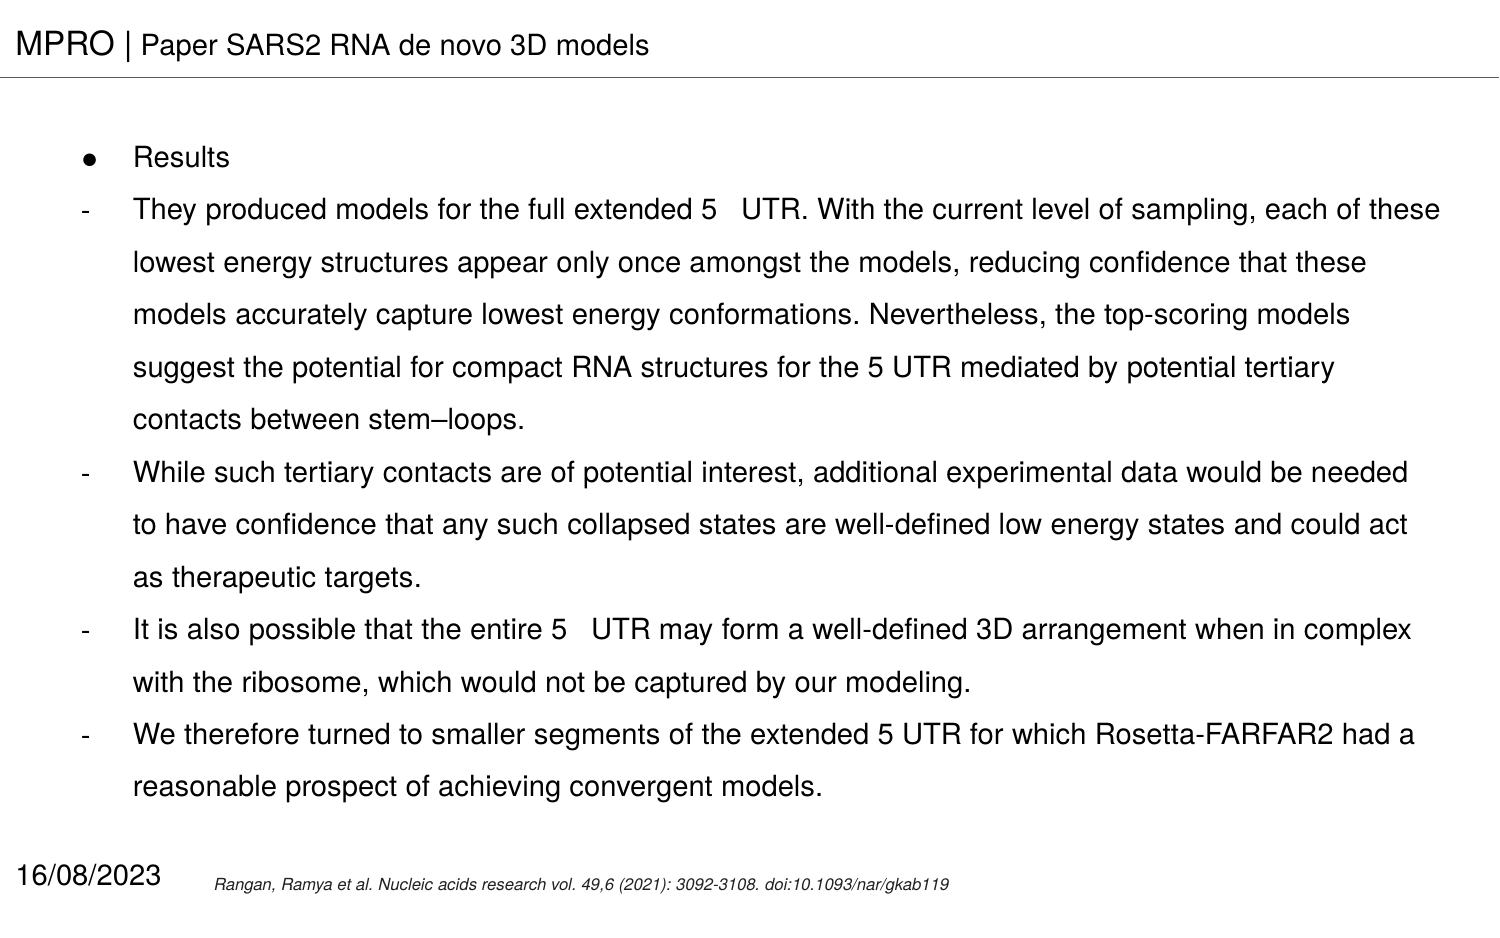

MPRO | Paper SARS2 RNA de novo 3D models
Results
They produced models for the full extended 5	 UTR. With the current level of sampling, each of these lowest energy structures appear only once amongst the models, reducing confidence that these models accurately capture lowest energy conformations. Nevertheless, the top-scoring models suggest the potential for compact RNA structures for the 5 UTR mediated by potential tertiary contacts between stem–loops.
While such tertiary contacts are of potential interest, additional experimental data would be needed to have confidence that any such collapsed states are well-defined low energy states and could act as therapeutic targets.
It is also possible that the entire 5	 UTR may form a well-defined 3D arrangement when in complex with the ribosome, which would not be captured by our modeling.
We therefore turned to smaller segments of the extended 5 UTR for which Rosetta-FARFAR2 had a reasonable prospect of achieving convergent models.
16/08/2023
Rangan, Ramya et al. Nucleic acids research vol. 49,6 (2021): 3092-3108. doi:10.1093/nar/gkab119